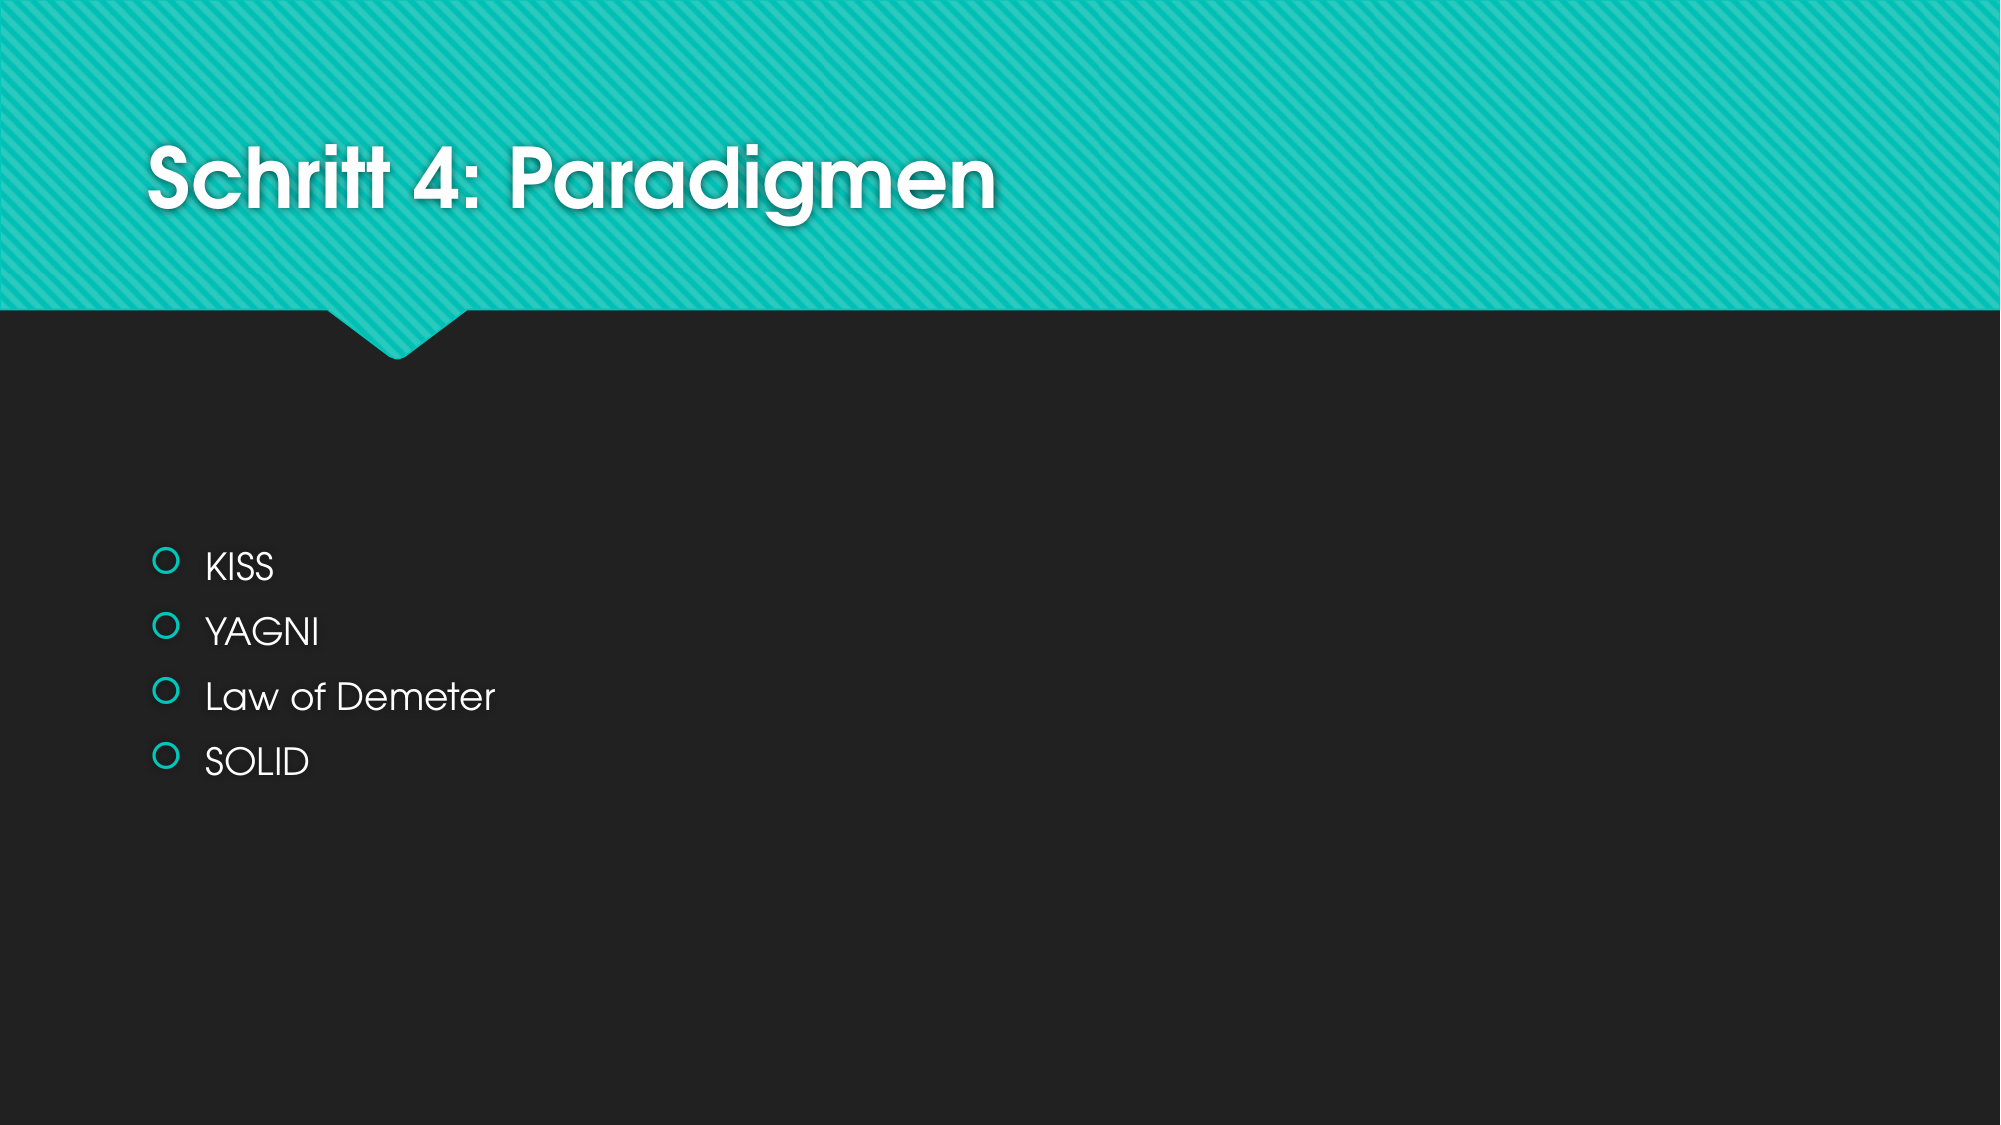

# Schritt 4: Paradigmen
KISS
YAGNI
Law of Demeter
SOLID